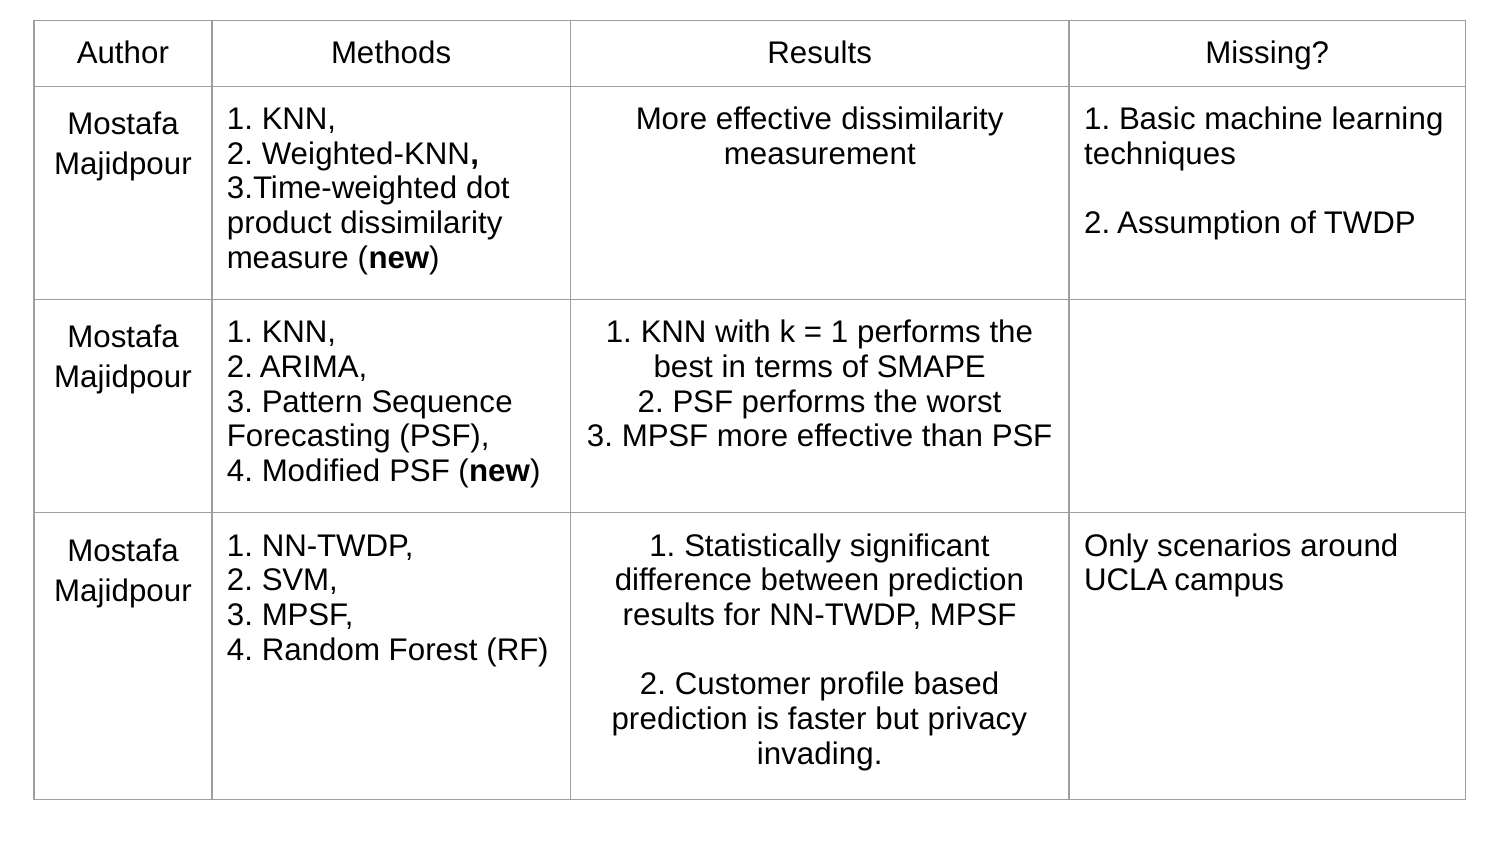

| Author | Methods | Results | Missing? |
| --- | --- | --- | --- |
| Mostafa Majidpour | 1. KNN, 2. Weighted-KNN, 3.Time-weighted dot product dissimilarity measure (new) | More effective dissimilarity measurement | 1. Basic machine learning techniques 2. Assumption of TWDP |
| Mostafa Majidpour | 1. KNN, 2. ARIMA, 3. Pattern Sequence Forecasting (PSF), 4. Modified PSF (new) | 1. KNN with k = 1 performs the best in terms of SMAPE 2. PSF performs the worst 3. MPSF more effective than PSF |  |
| Mostafa Majidpour | 1. NN-TWDP, 2. SVM, 3. MPSF, 4. Random Forest (RF) | 1. Statistically significant difference between prediction results for NN-TWDP, MPSF 2. Customer profile based prediction is faster but privacy invading. | Only scenarios around UCLA campus |